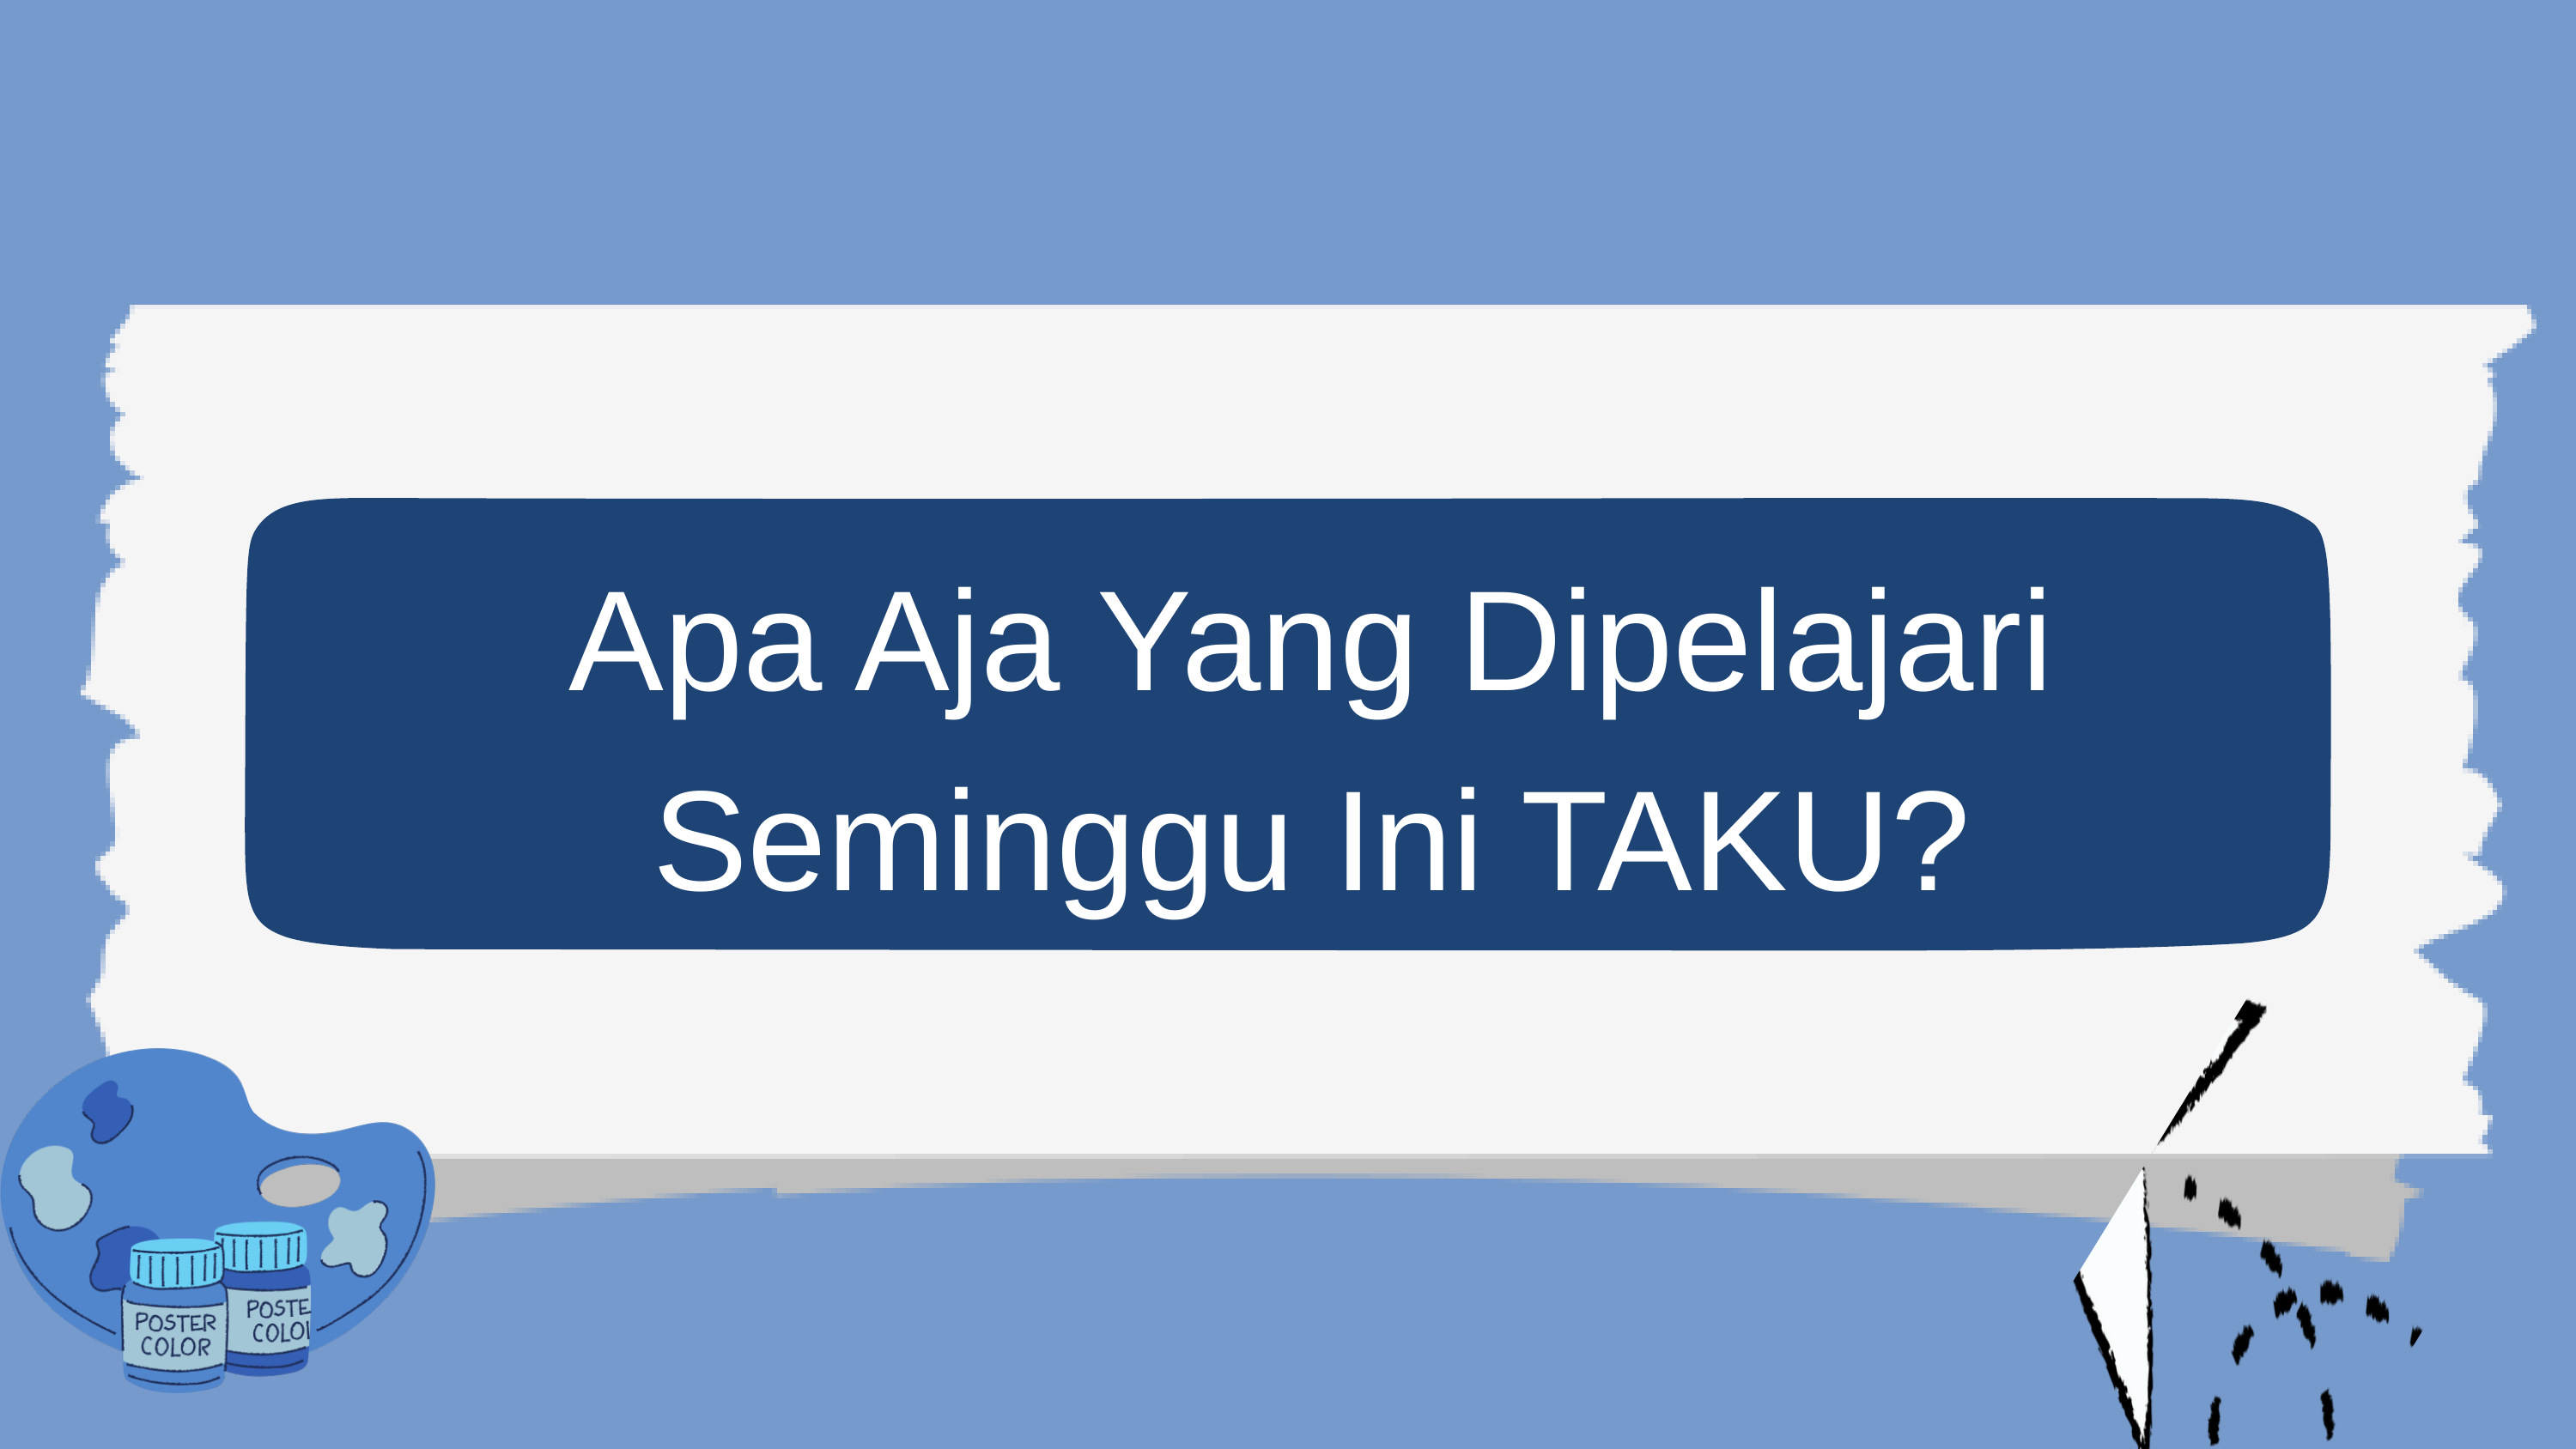

Apa Aja Yang Dipelajari Seminggu Ini TAKU?